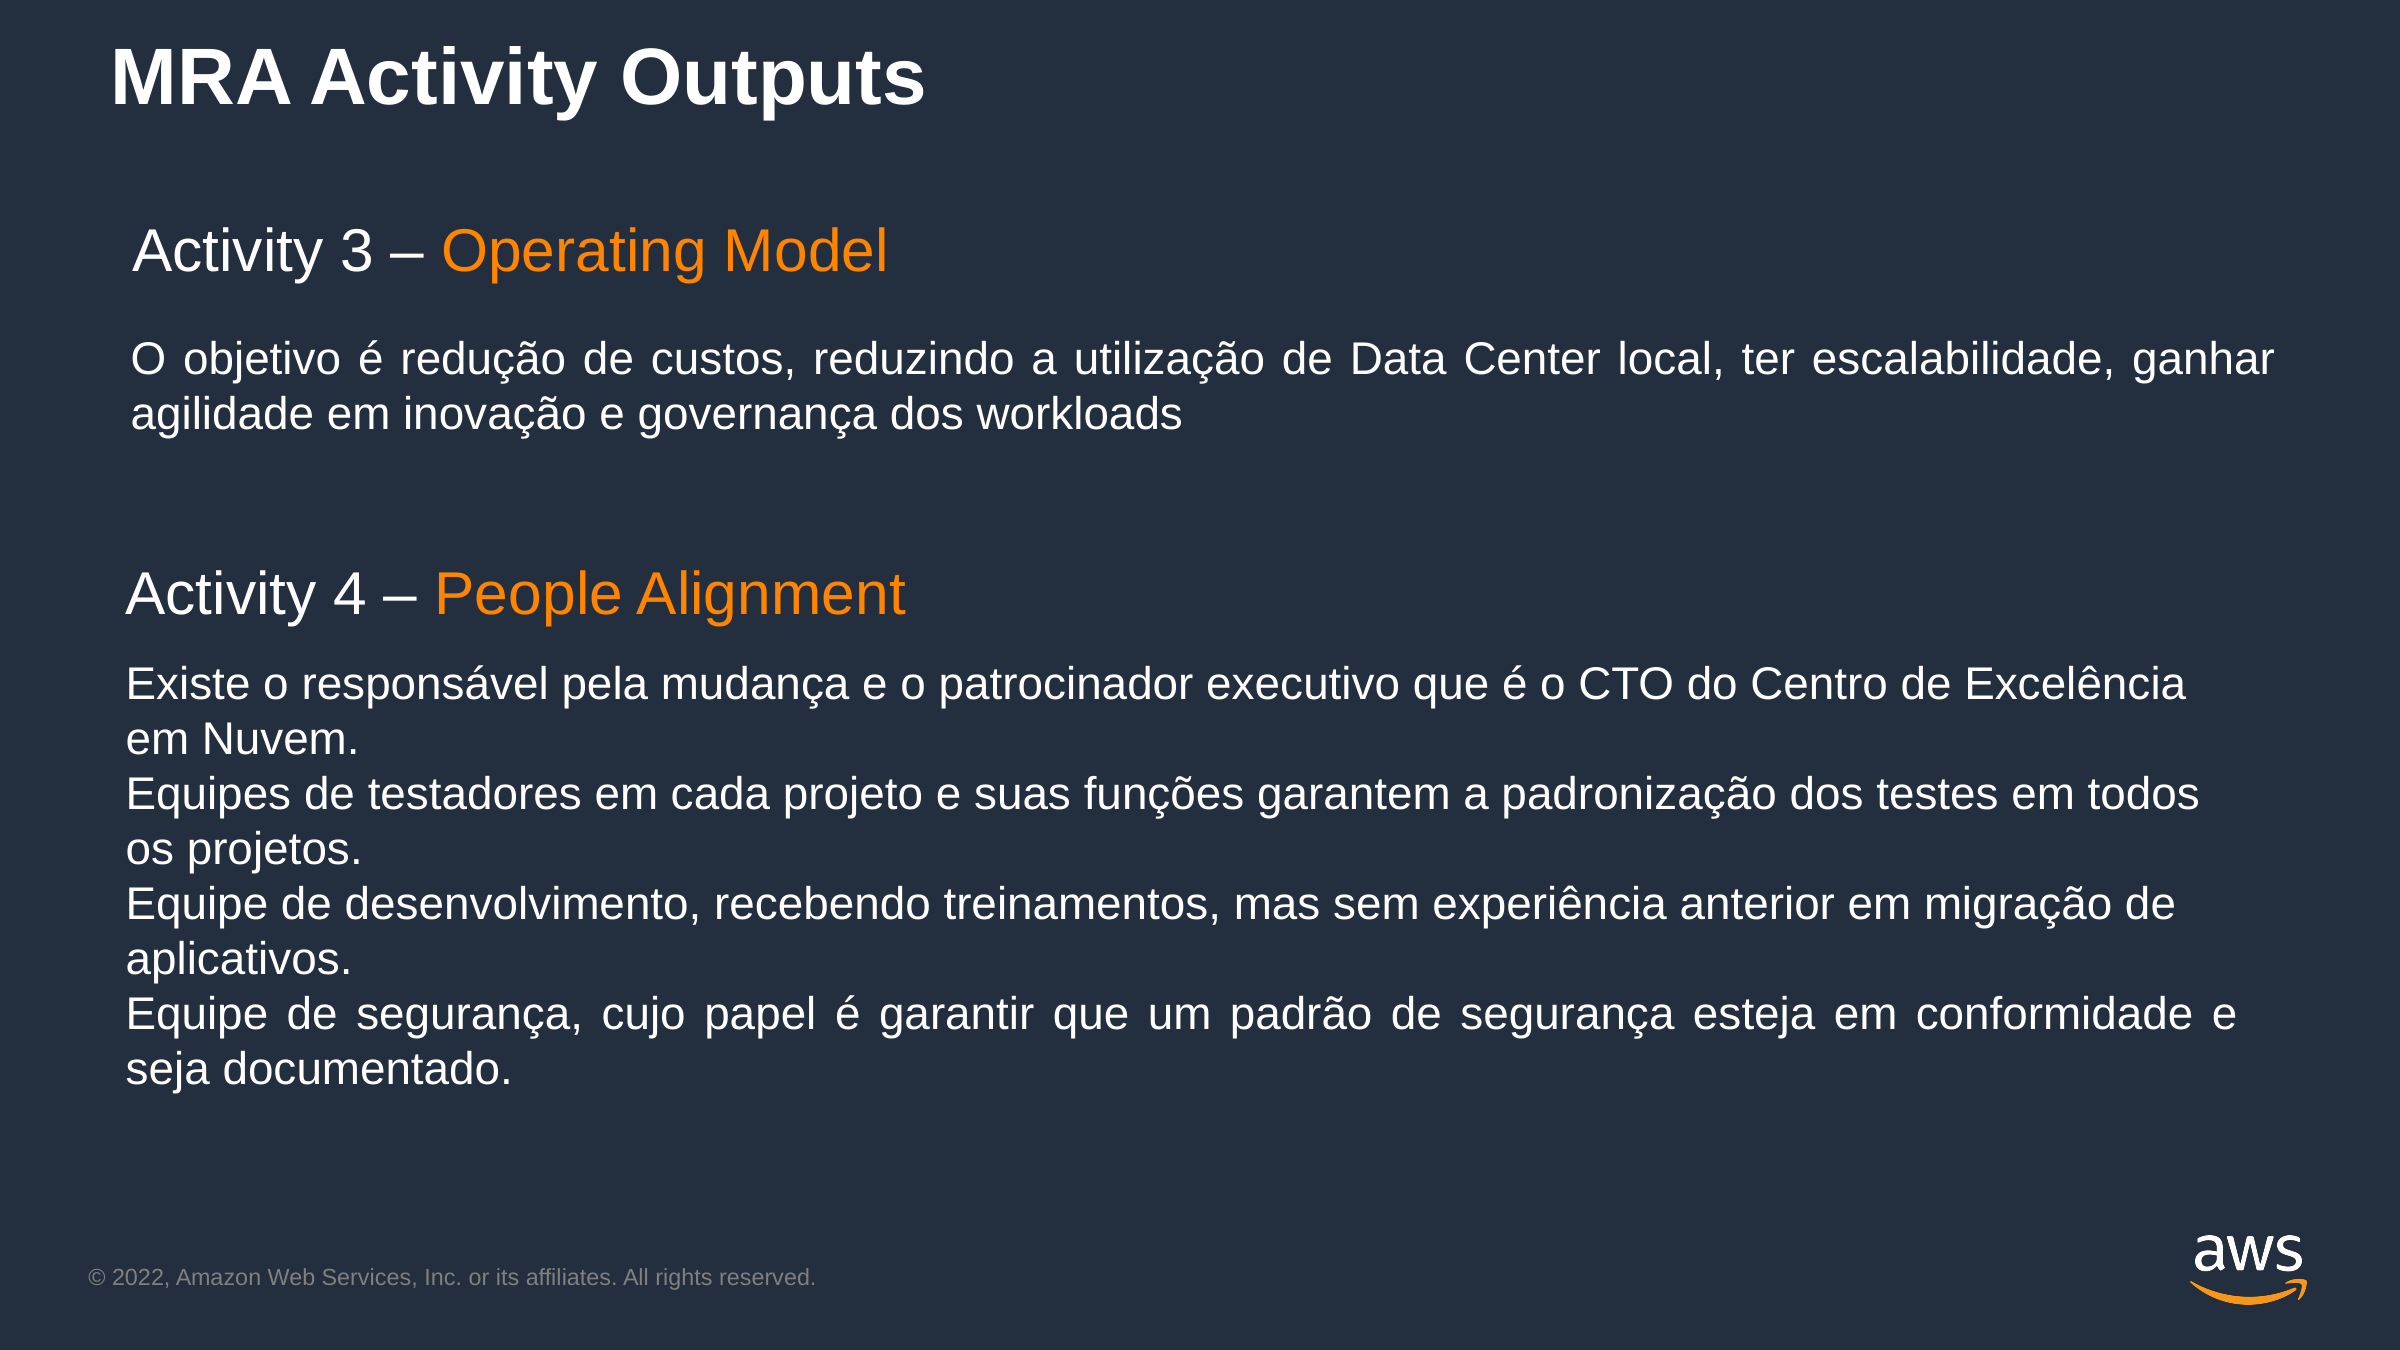

MRA Activity Outputs
Activity 3 – Operating Model
O objetivo é redução de custos, reduzindo a utilização de Data Center local, ter escalabilidade, ganhar agilidade em inovação e governança dos workloads
Activity 4 – People Alignment
Existe o responsável pela mudança e o patrocinador executivo que é o CTO do Centro de Excelência em Nuvem.
Equipes de testadores em cada projeto e suas funções garantem a padronização dos testes em todos os projetos.
Equipe de desenvolvimento, recebendo treinamentos, mas sem experiência anterior em migração de aplicativos.
Equipe de segurança, cujo papel é garantir que um padrão de segurança esteja em conformidade e seja documentado.